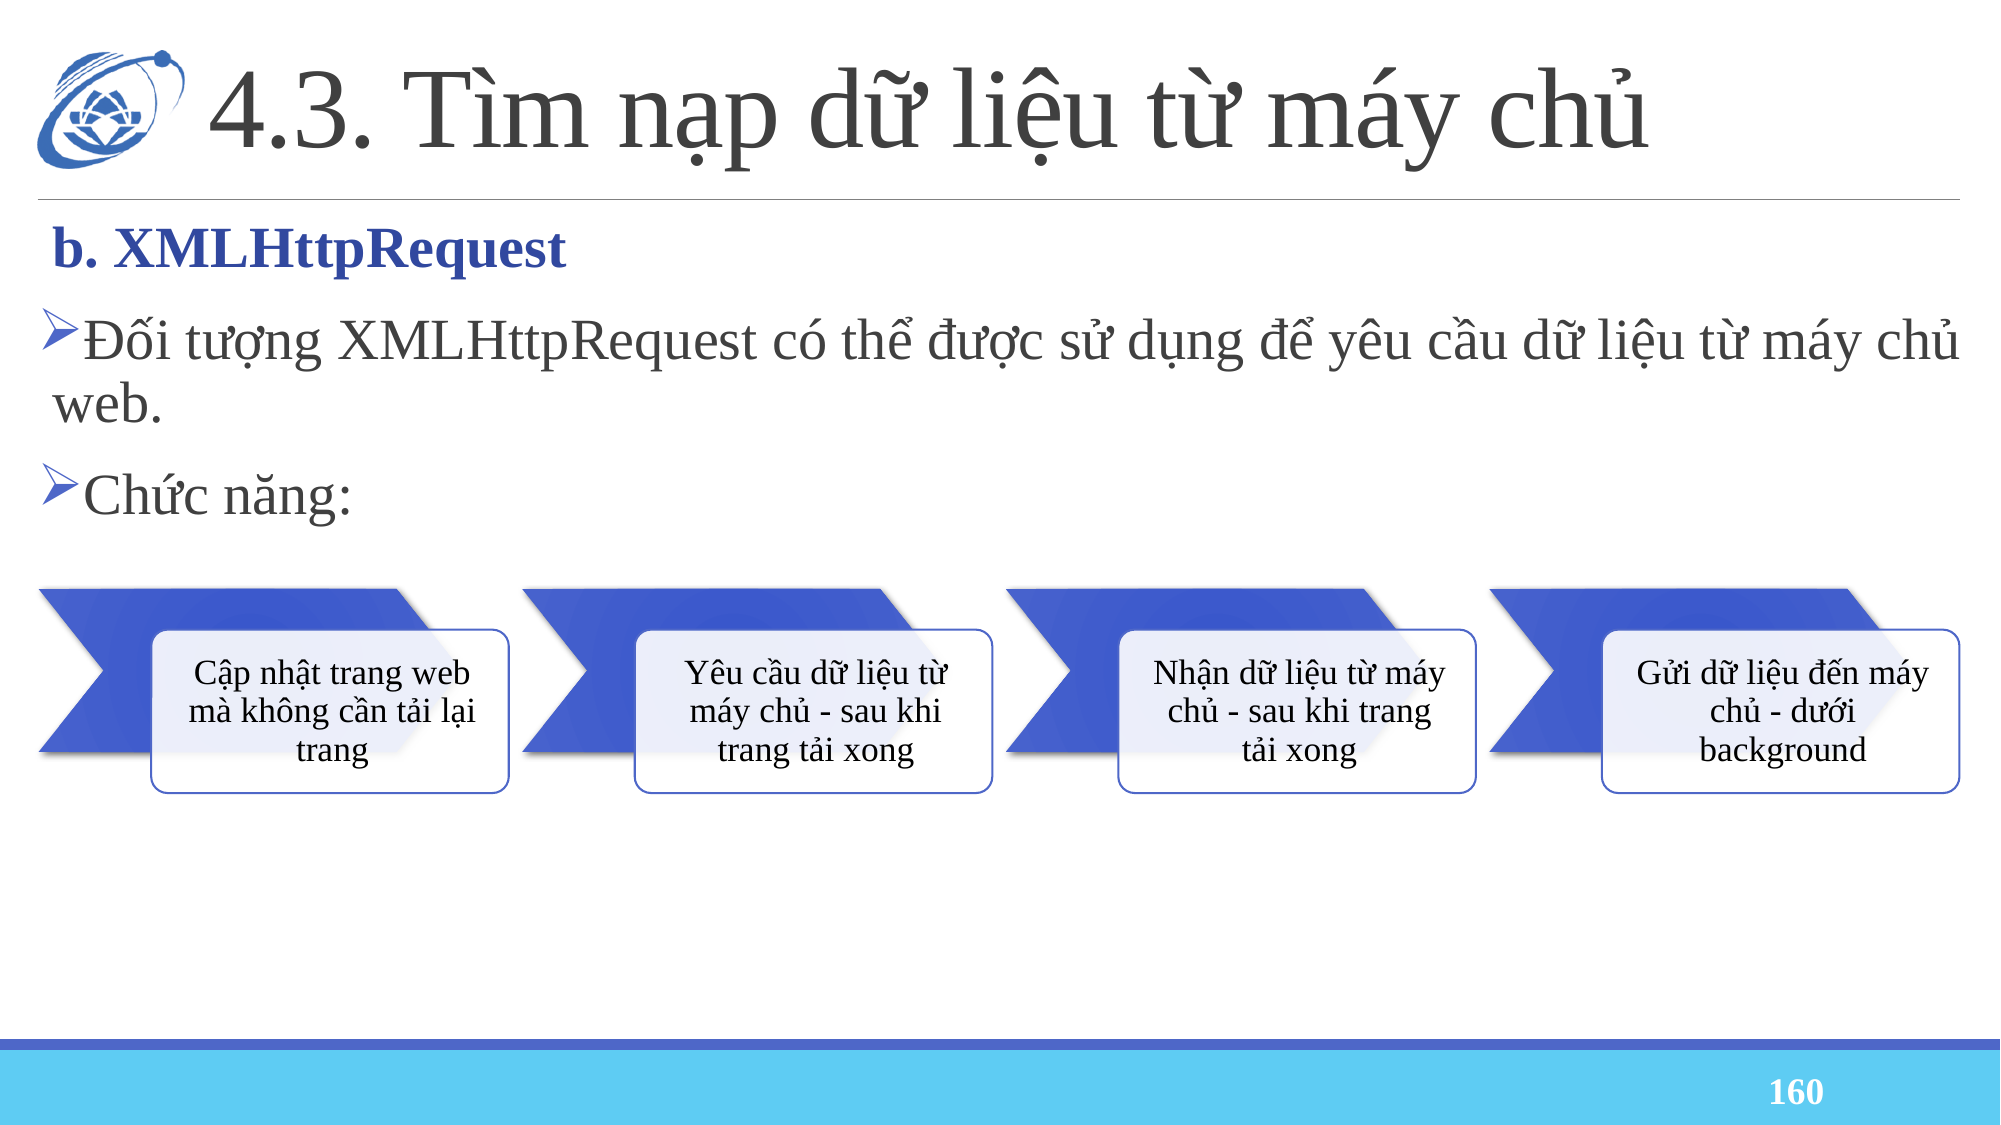

# 4.3. Tìm nạp dữ liệu từ máy chủ
b. XMLHttpRequest
Đối tượng XMLHttpRequest có thể được sử dụng để yêu cầu dữ liệu từ máy chủ web.
Chức năng:
Cập nhật trang web mà không cần tải lại trang
Yêu cầu dữ liệu từ máy chủ - sau khi trang tải xong
Nhận dữ liệu từ máy chủ - sau khi trang tải xong
Gửi dữ liệu đến máy chủ - dưới background
160